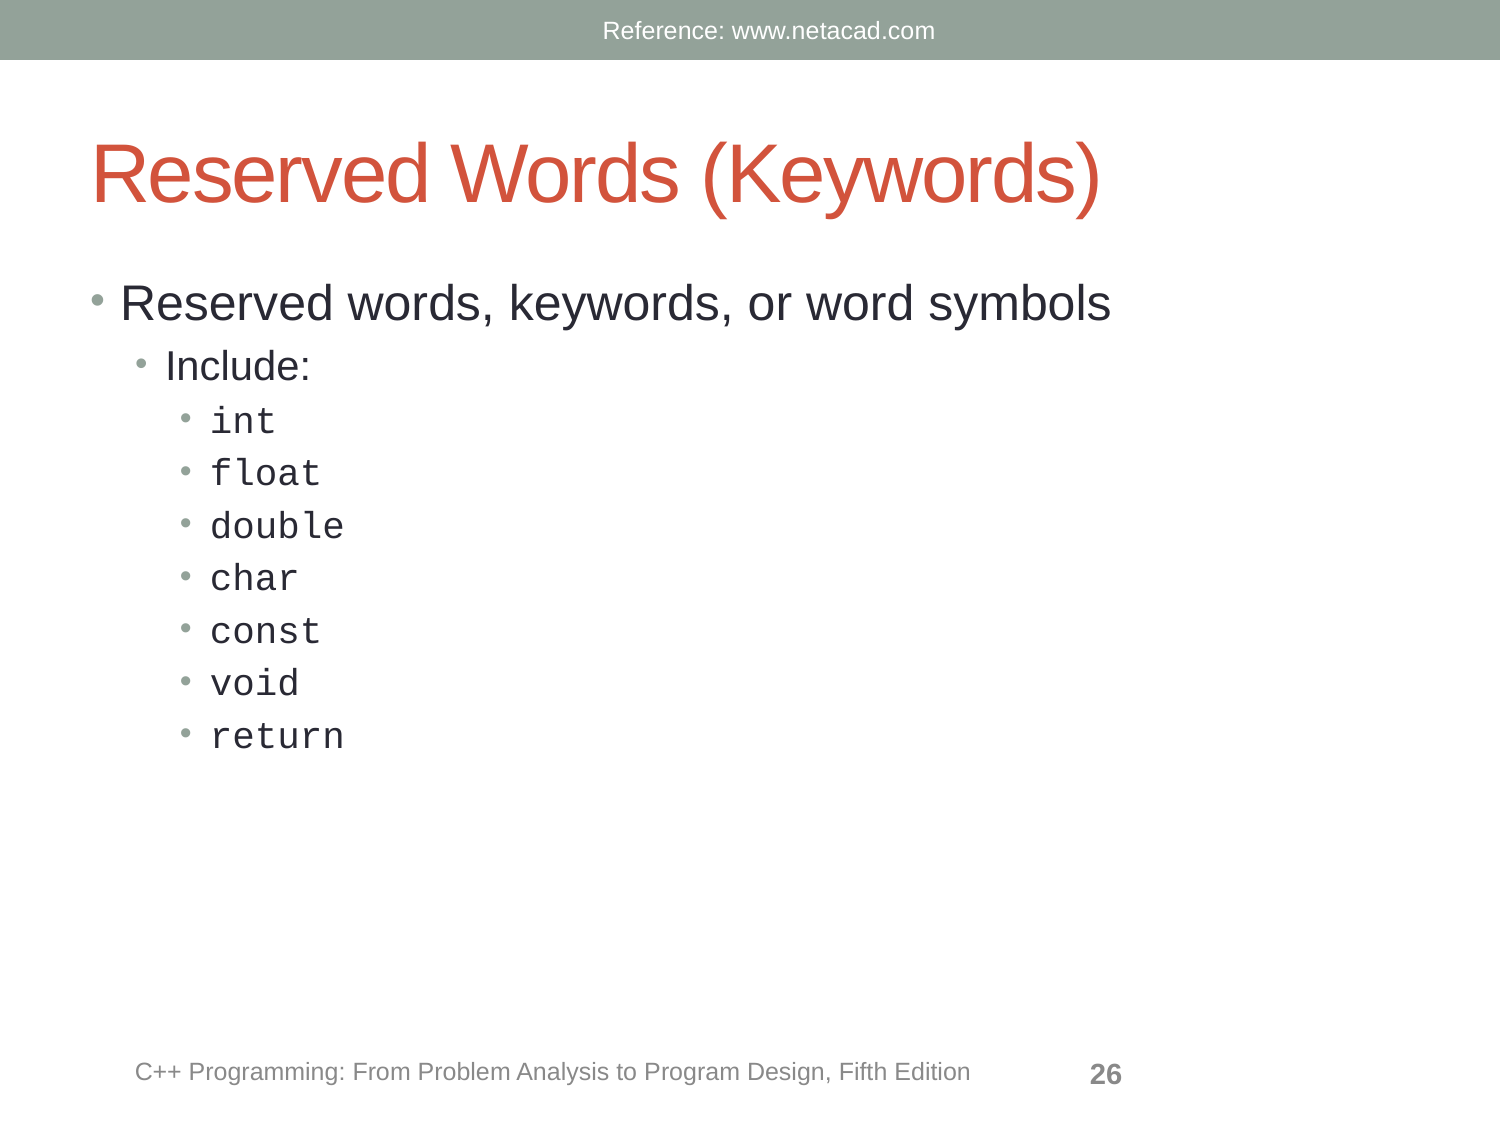

Reserved Words (Keywords)
Reserved words, keywords, or word symbols
Include:
int
float
double
char
const
void
return
Reference: www.netacad.com
C++ Programming: From Problem Analysis to Program Design, Fifth Edition
26